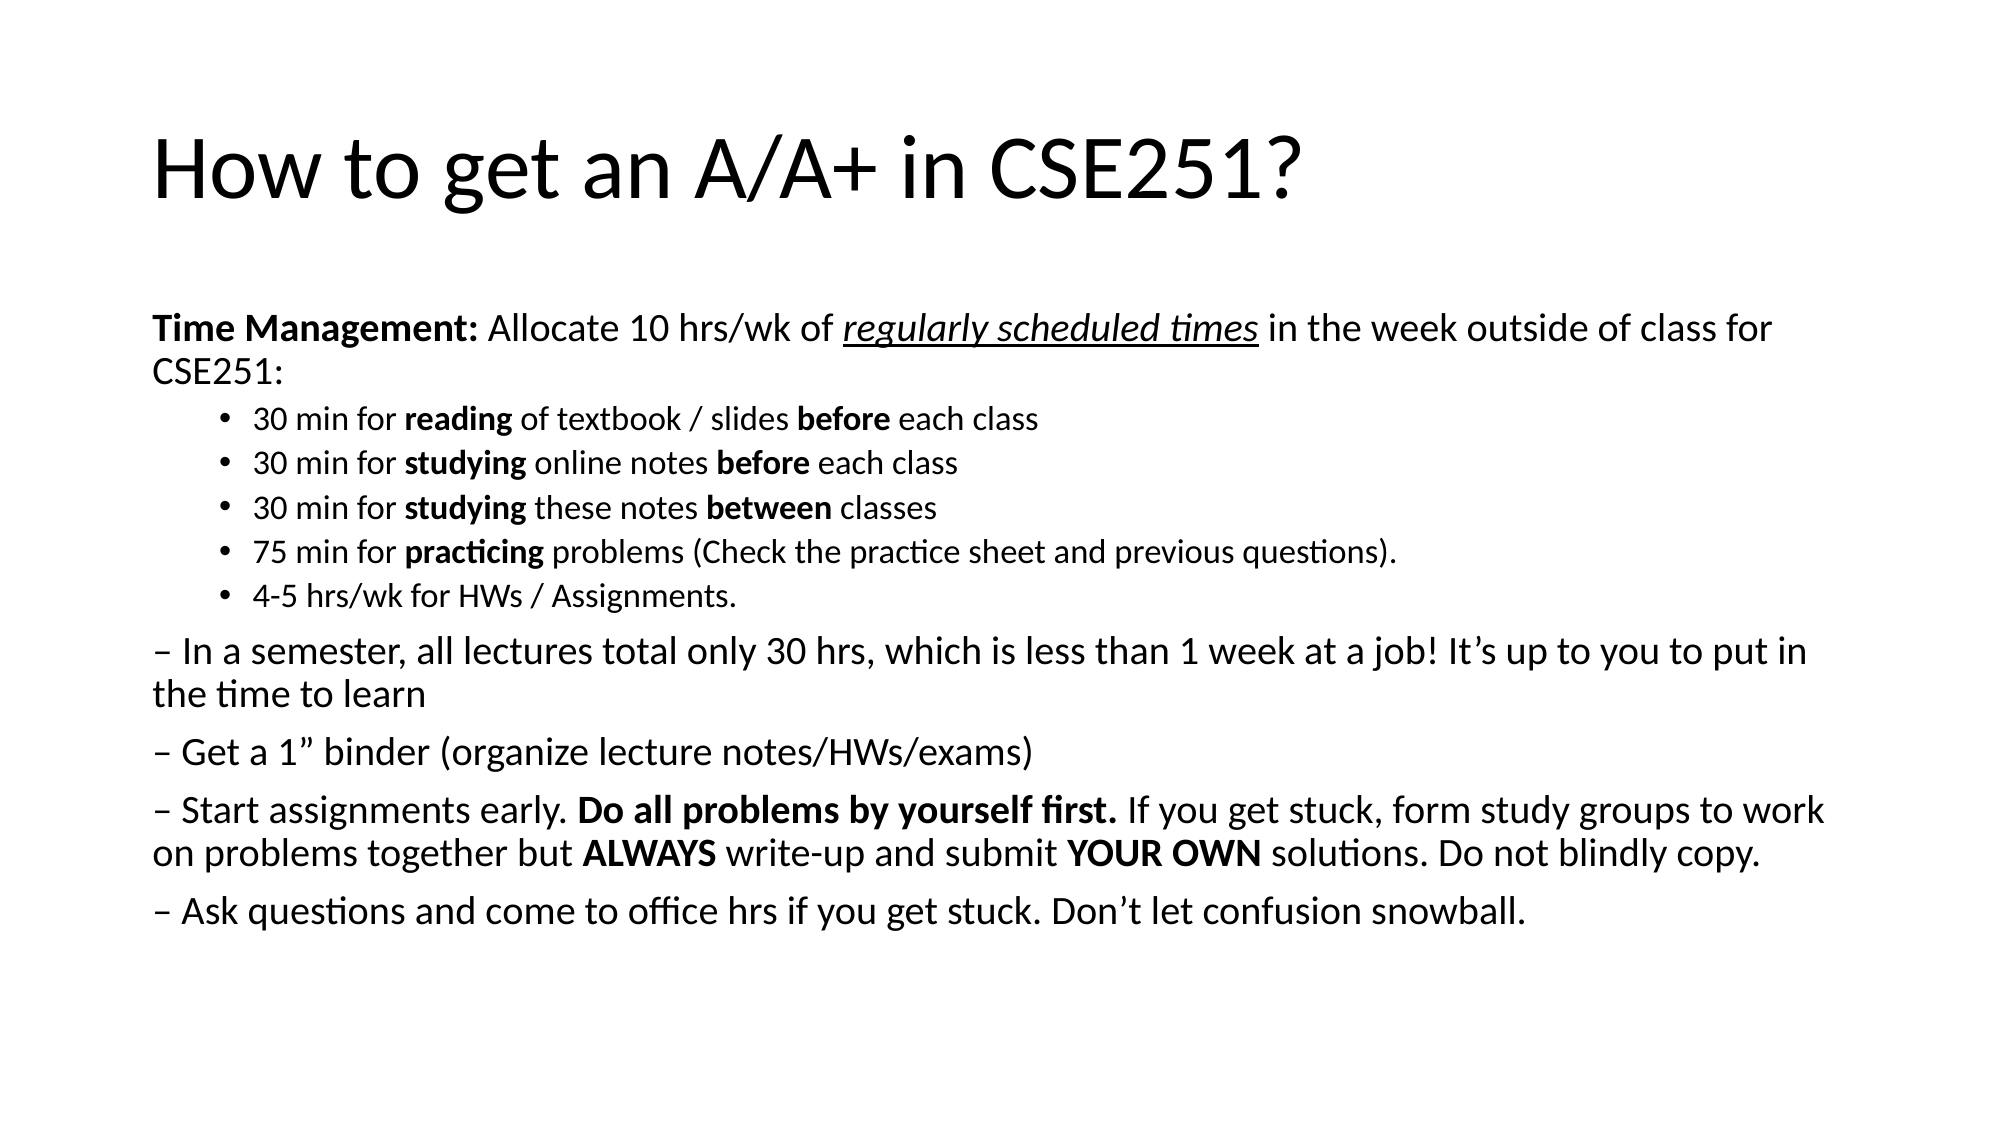

# How to get an A/A+ in CSE251?
Time Management: Allocate 10 hrs/wk of regularly scheduled times in the week outside of class for CSE251:
30 min for reading of textbook / slides before each class
30 min for studying online notes before each class
30 min for studying these notes between classes
75 min for practicing problems (Check the practice sheet and previous questions).
4-5 hrs/wk for HWs / Assignments.
‒ In a semester, all lectures total only 30 hrs, which is less than 1 week at a job! It’s up to you to put in the time to learn
– Get a 1” binder (organize lecture notes/HWs/exams)
– Start assignments early. Do all problems by yourself first. If you get stuck, form study groups to work on problems together but ALWAYS write-up and submit YOUR OWN solutions. Do not blindly copy.
– Ask questions and come to office hrs if you get stuck. Don’t let confusion snowball.